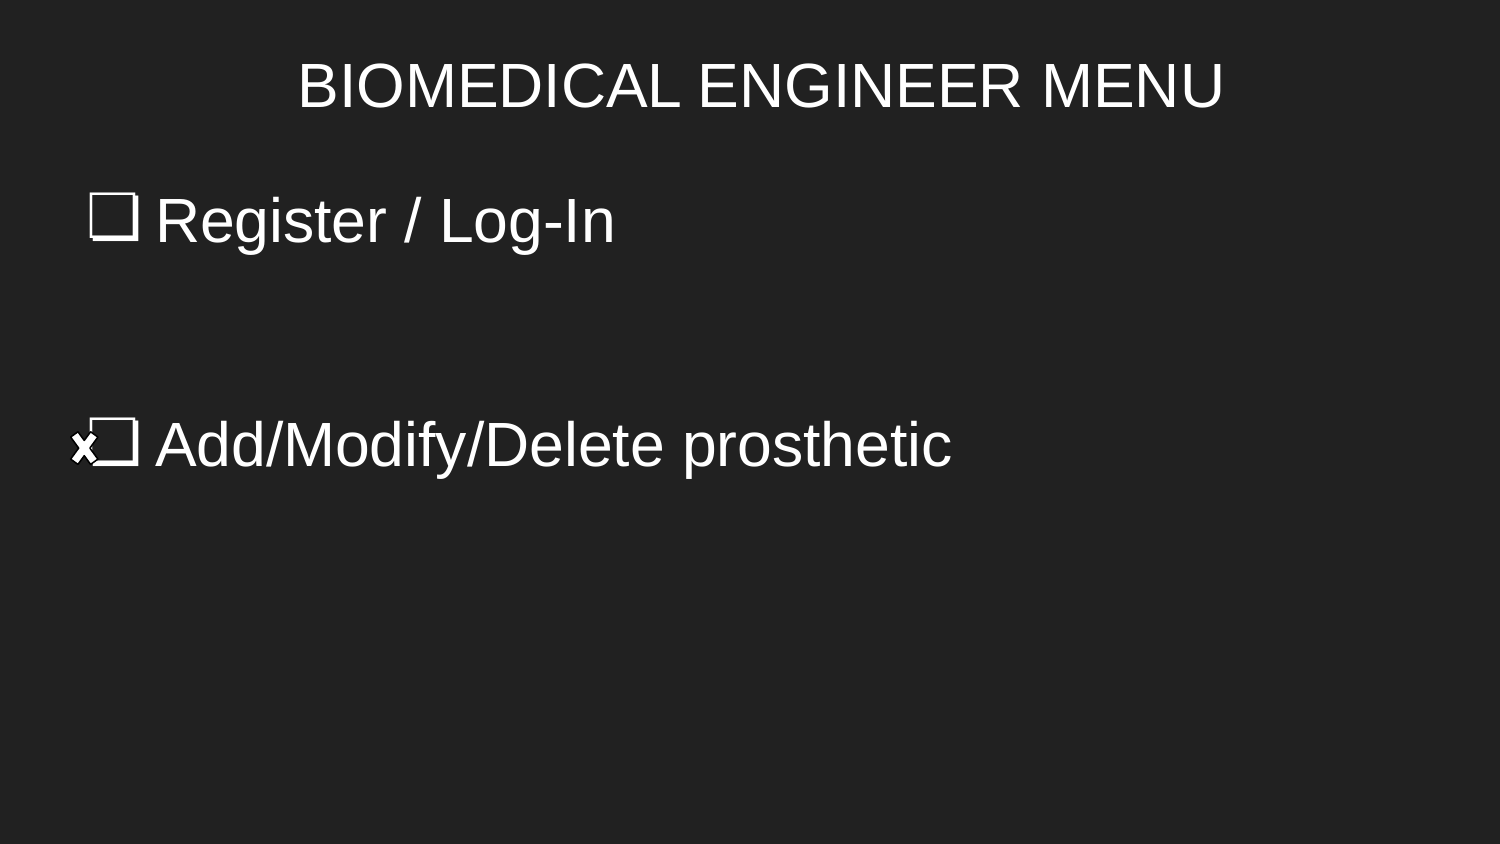

BIOMEDICAL ENGINEER MENU
Register / Log-In

Add/Modify/Delete prosthetic